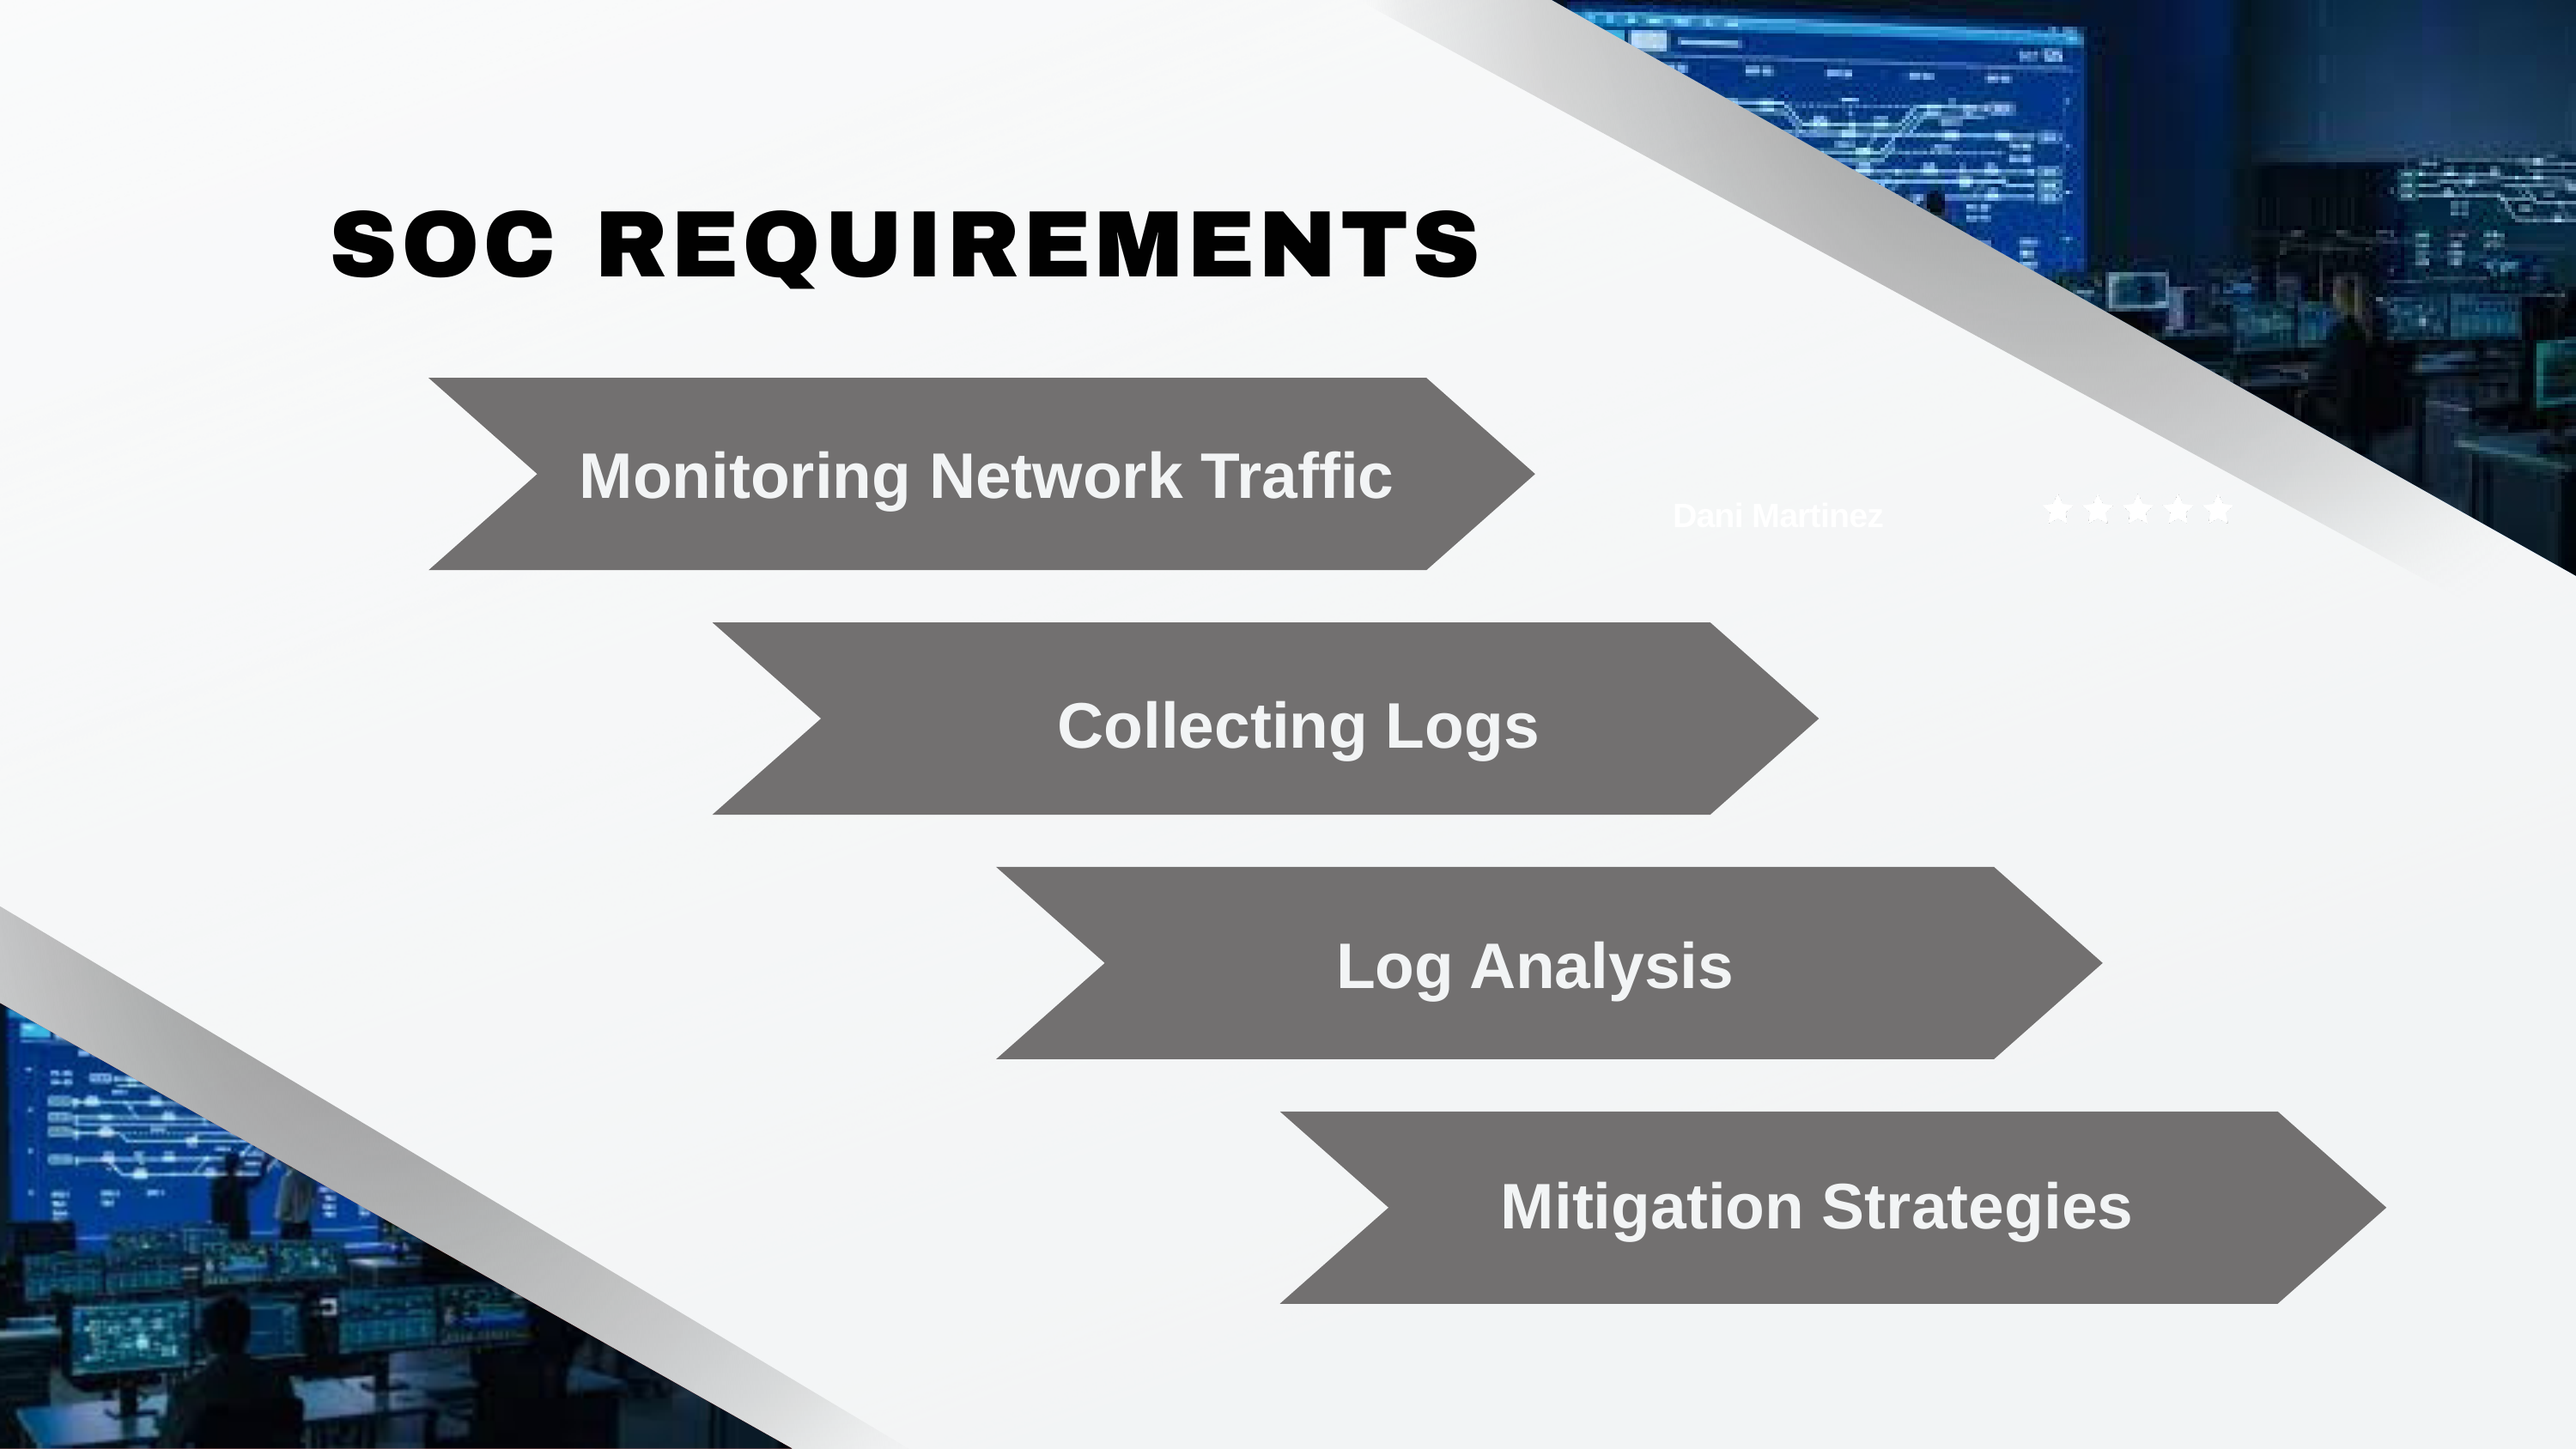

SOC REQUIREMENTS

Monitoring Network Traffic

Dani Martinez

Collecting Logs

Log Analysis

Mitigation Strategies